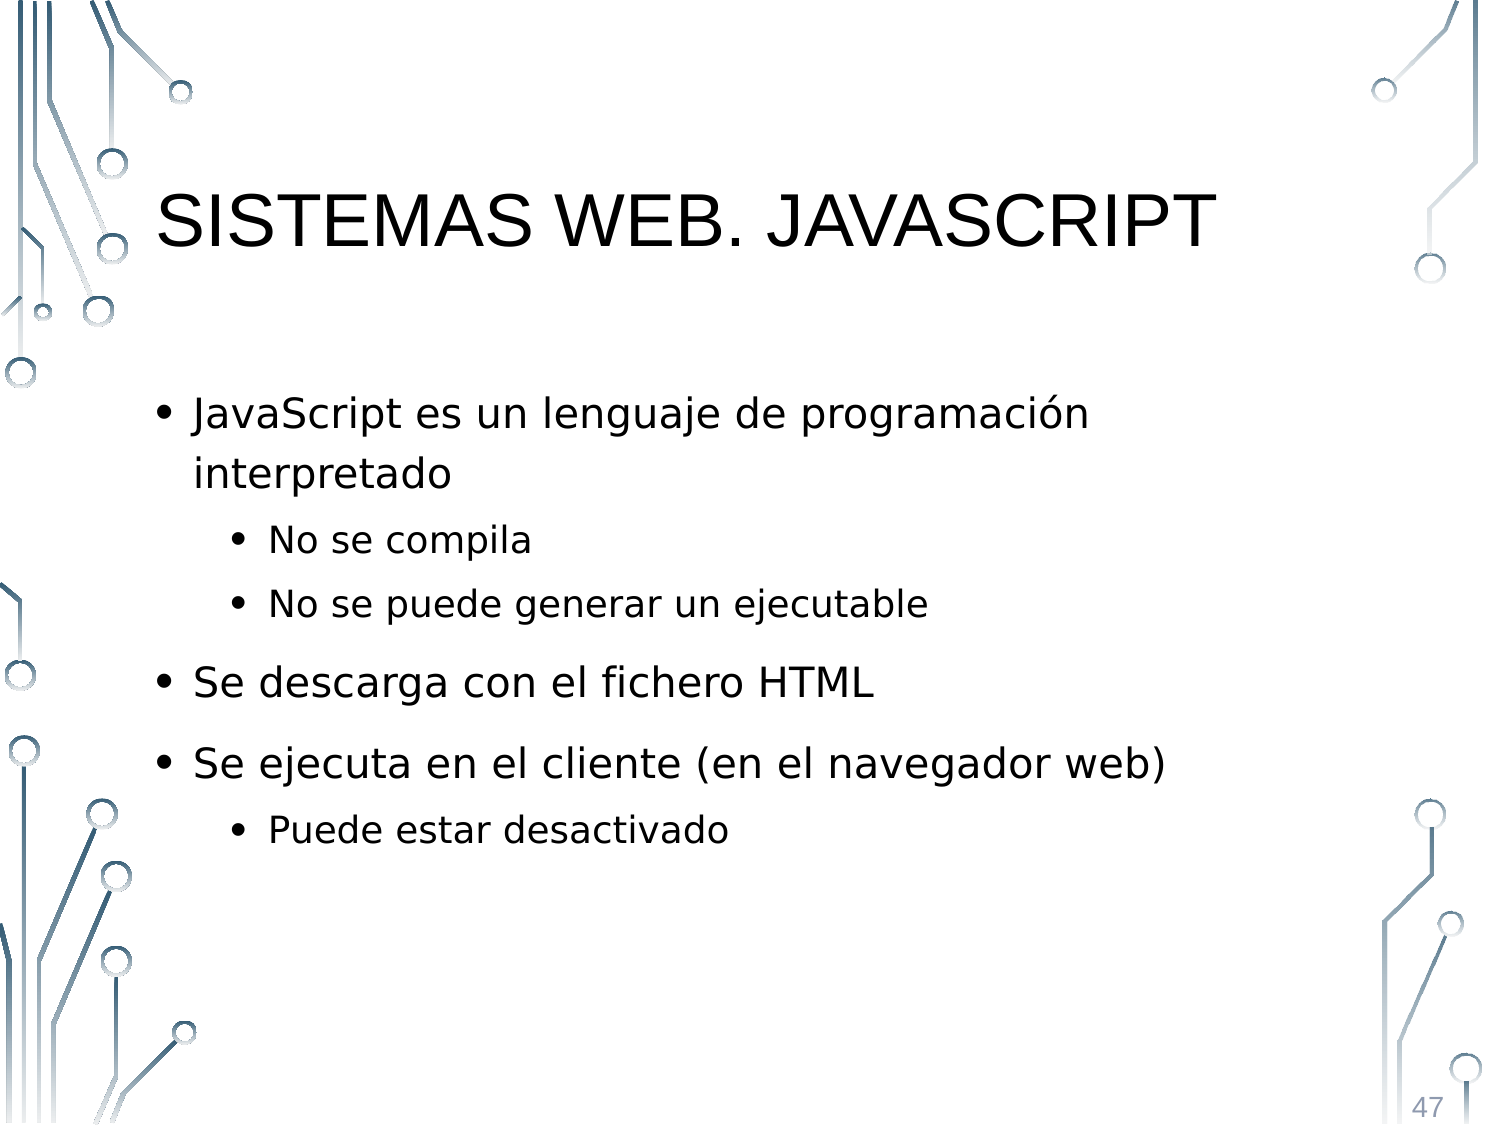

# Sistemas Web. Javascript
JavaScript es un lenguaje de programación interpretado
No se compila
No se puede generar un ejecutable
Se descarga con el fichero HTML
Se ejecuta en el cliente (en el navegador web)
Puede estar desactivado